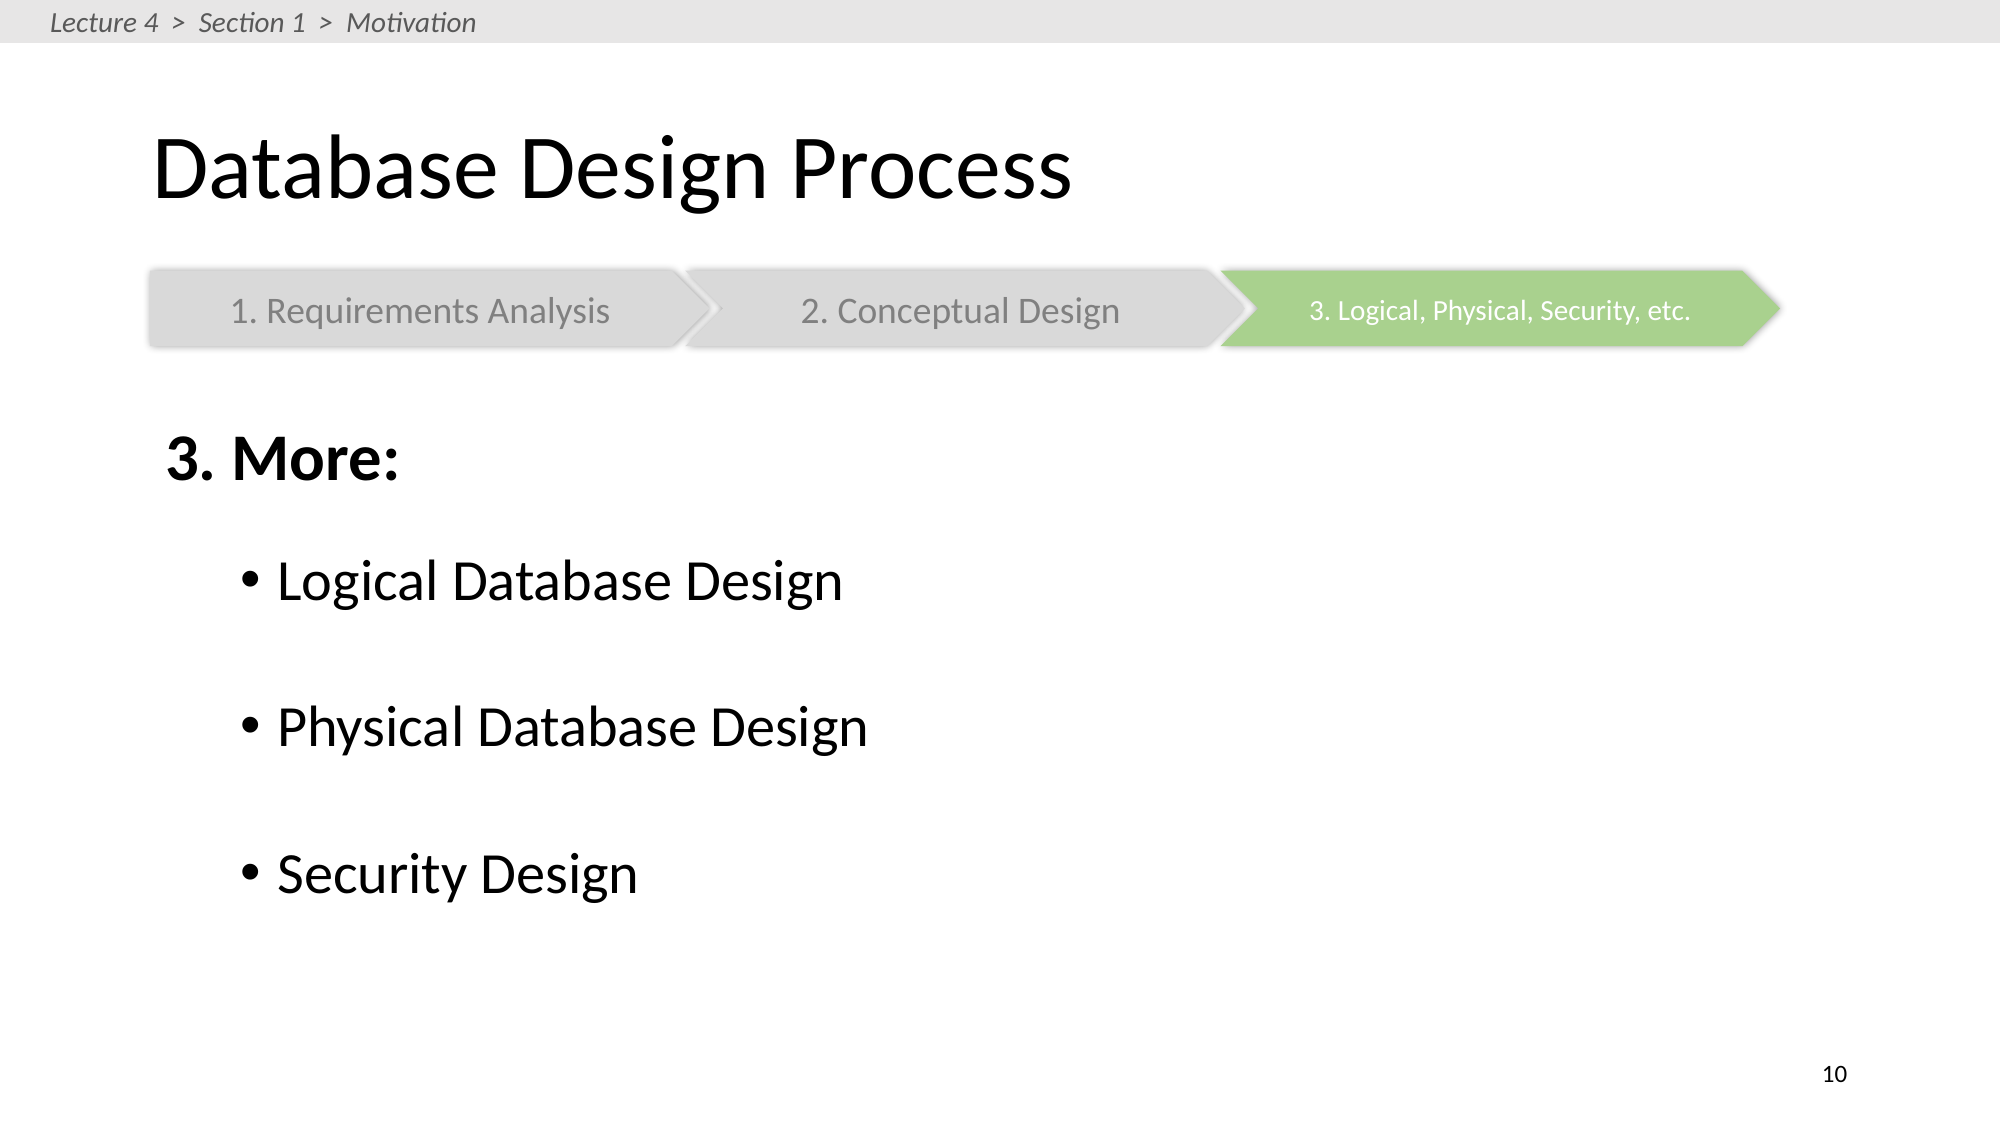

Lecture 4  >  Section 1  >  Motivation
# Database Design Process
1. Requirements Analysis
2. Conceptual Design
3. Logical, Physical, Security, etc.
3. More:

Logical Database Design

Physical Database Design

Security Design

10